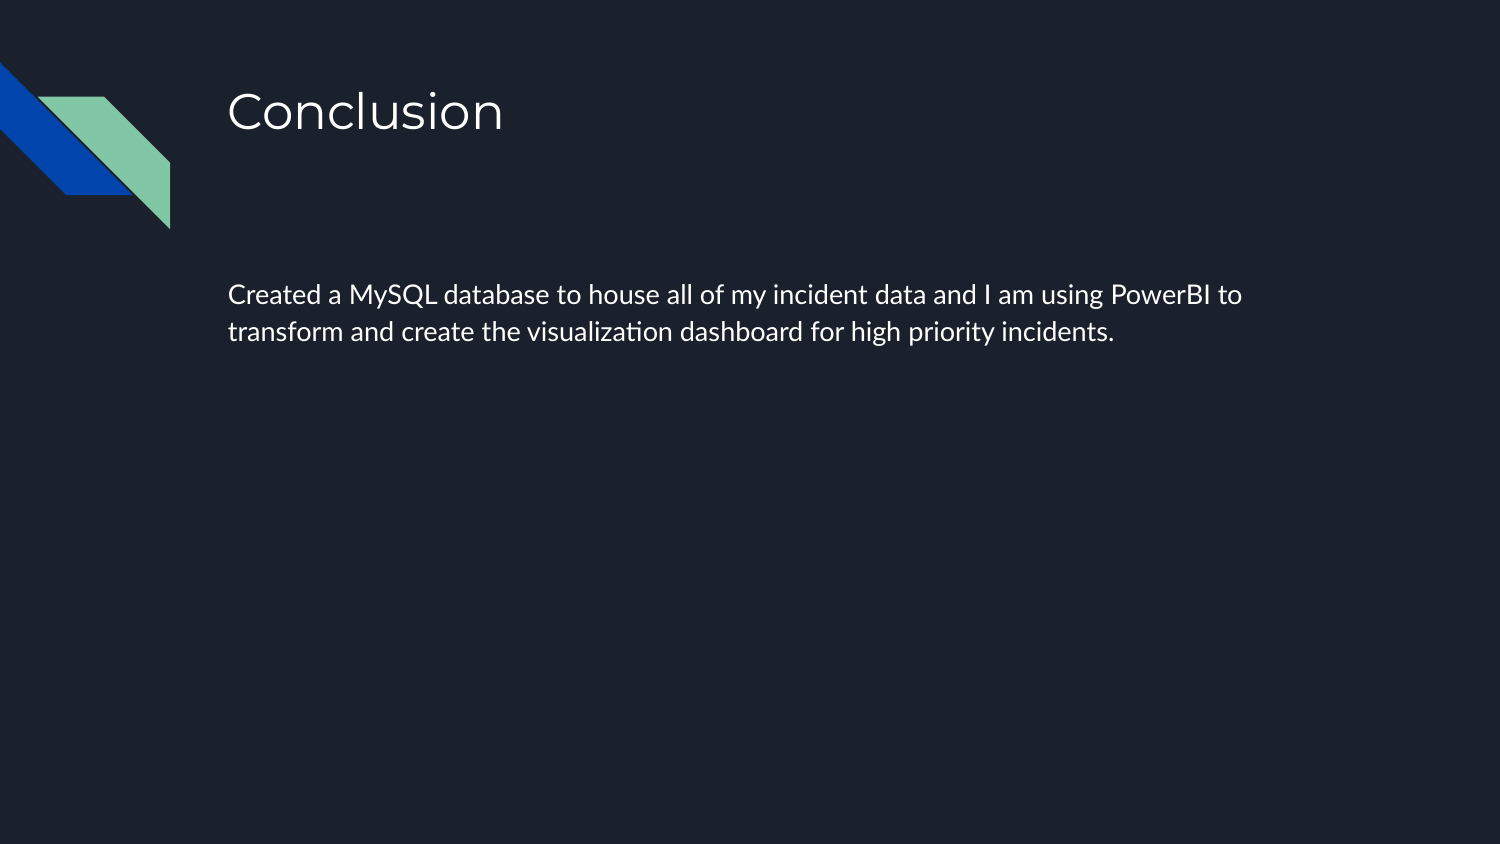

# Conclusion
Created a MySQL database to house all of my incident data and I am using PowerBI to transform and create the visualization dashboard for high priority incidents.